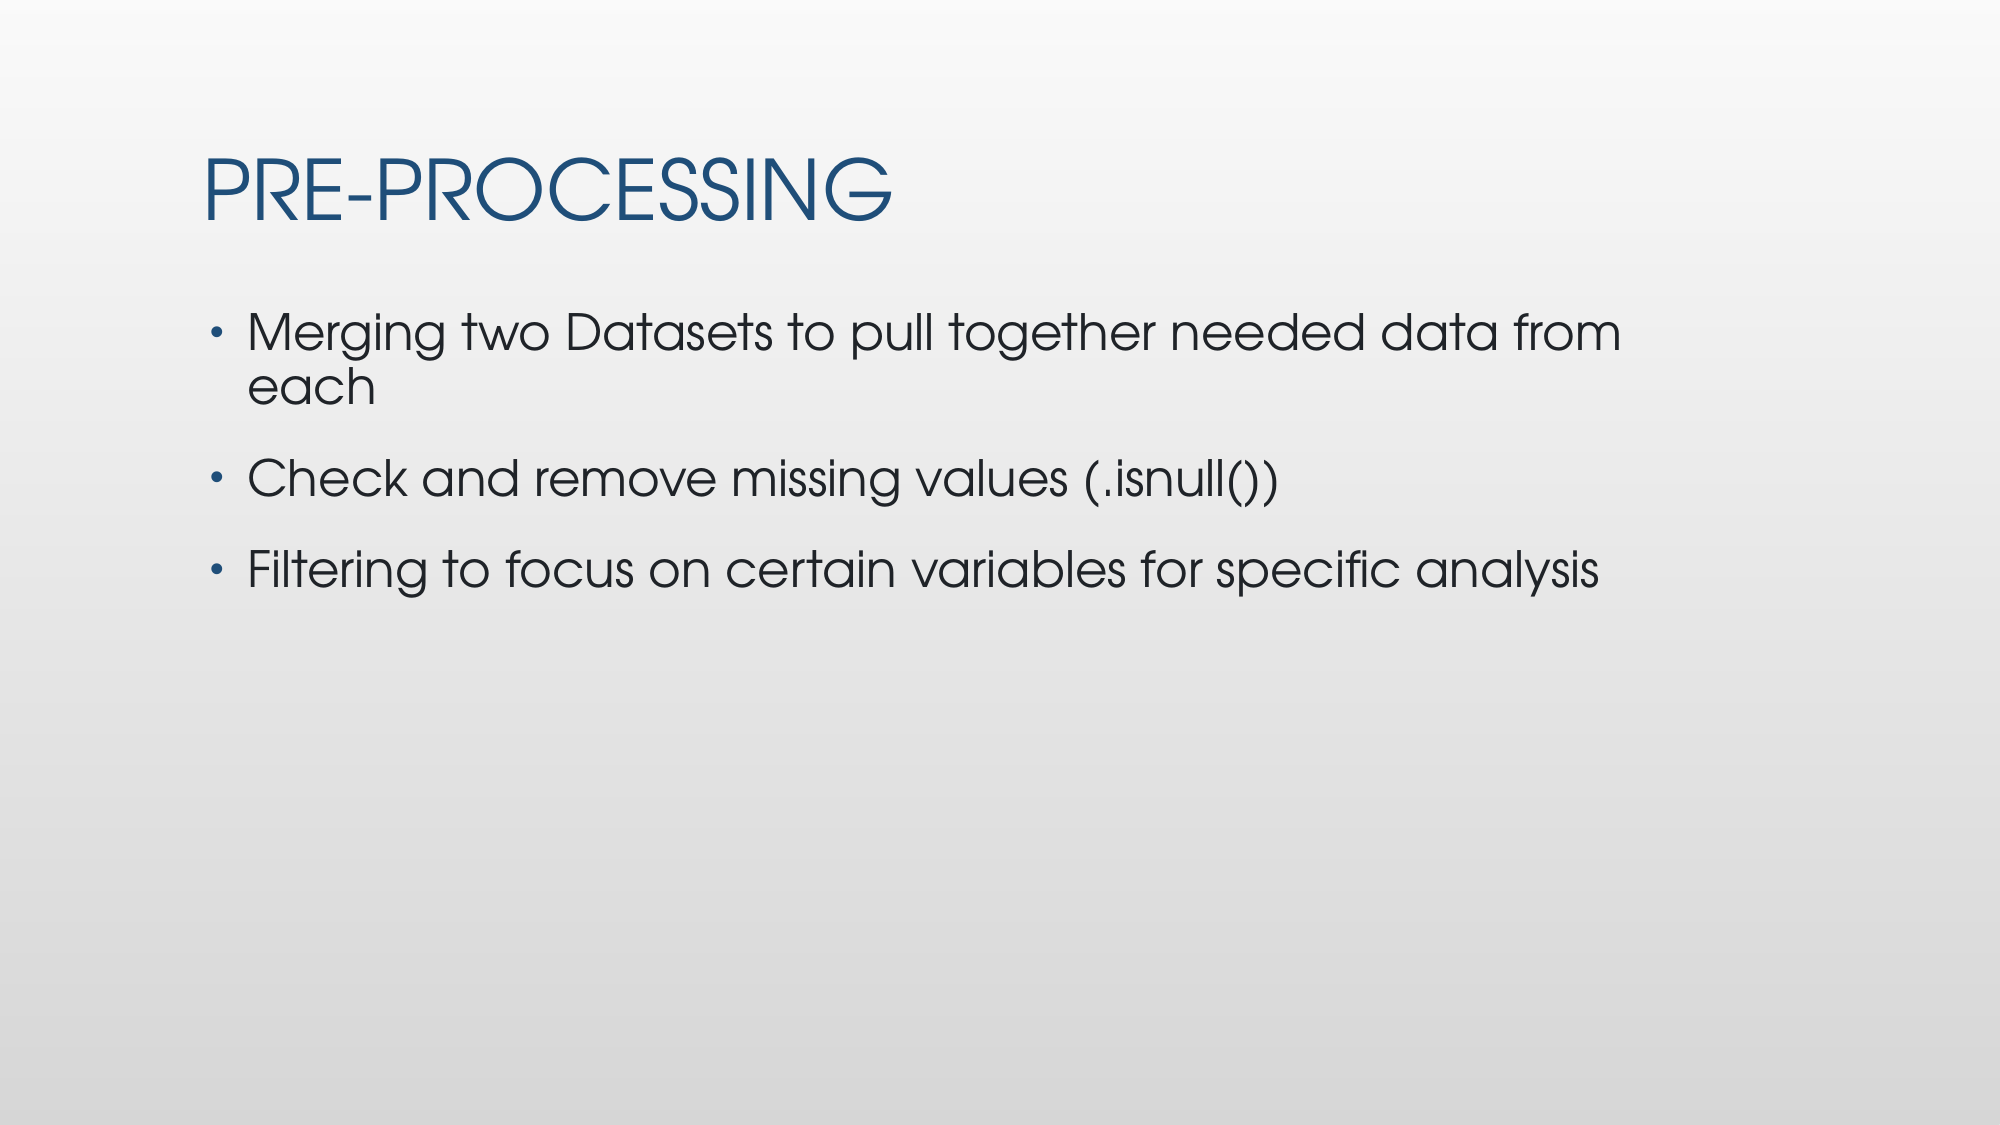

# Pre-Processing
Merging two Datasets to pull together needed data from each
Check and remove missing values (.isnull())
Filtering to focus on certain variables for specific analysis